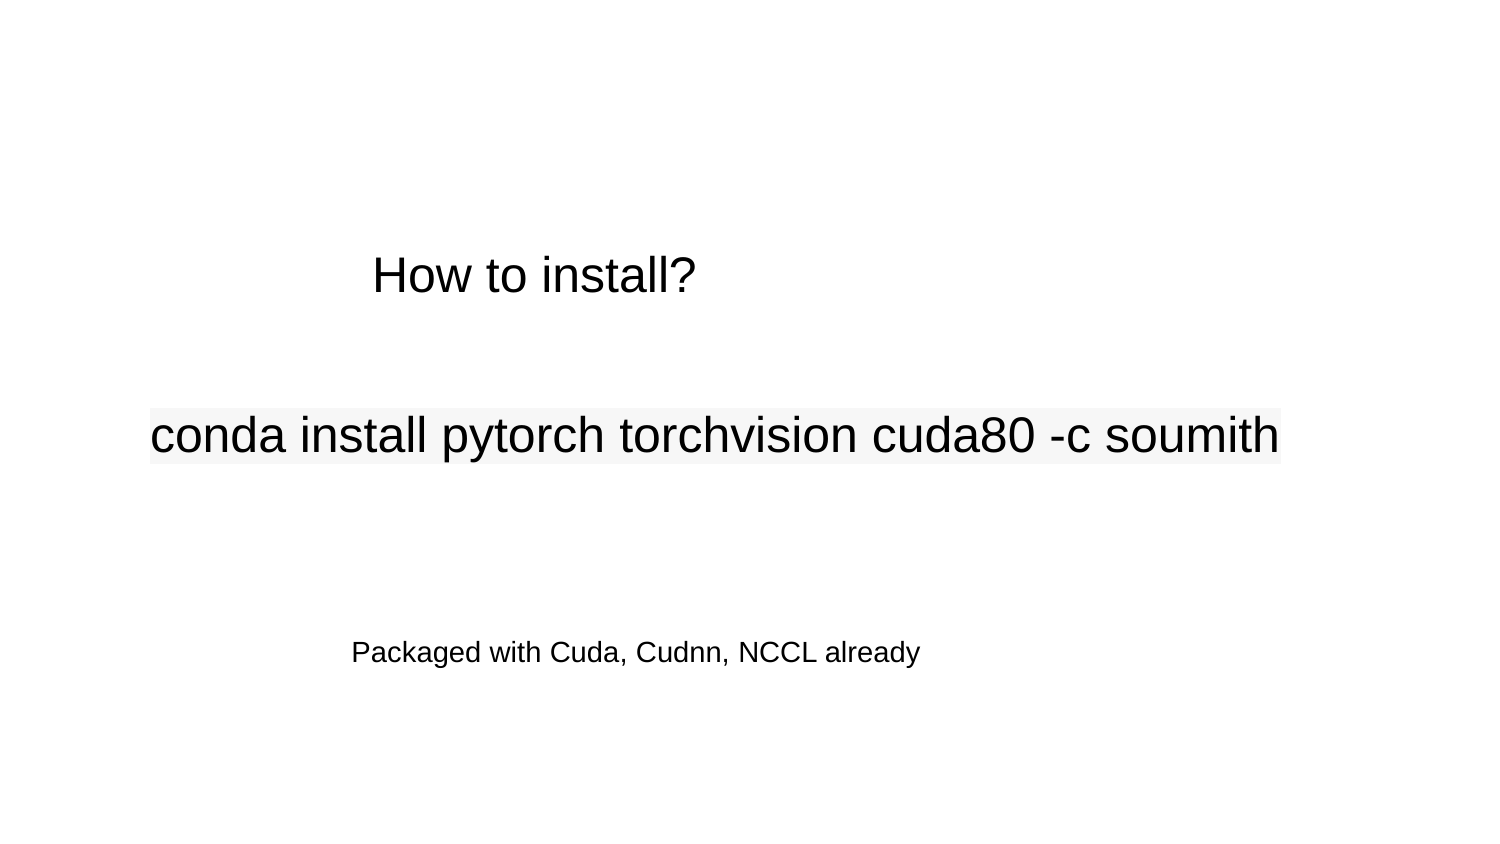

How to install?
conda install pytorch torchvision cuda80 -c soumith
Packaged with Cuda, Cudnn, NCCL already